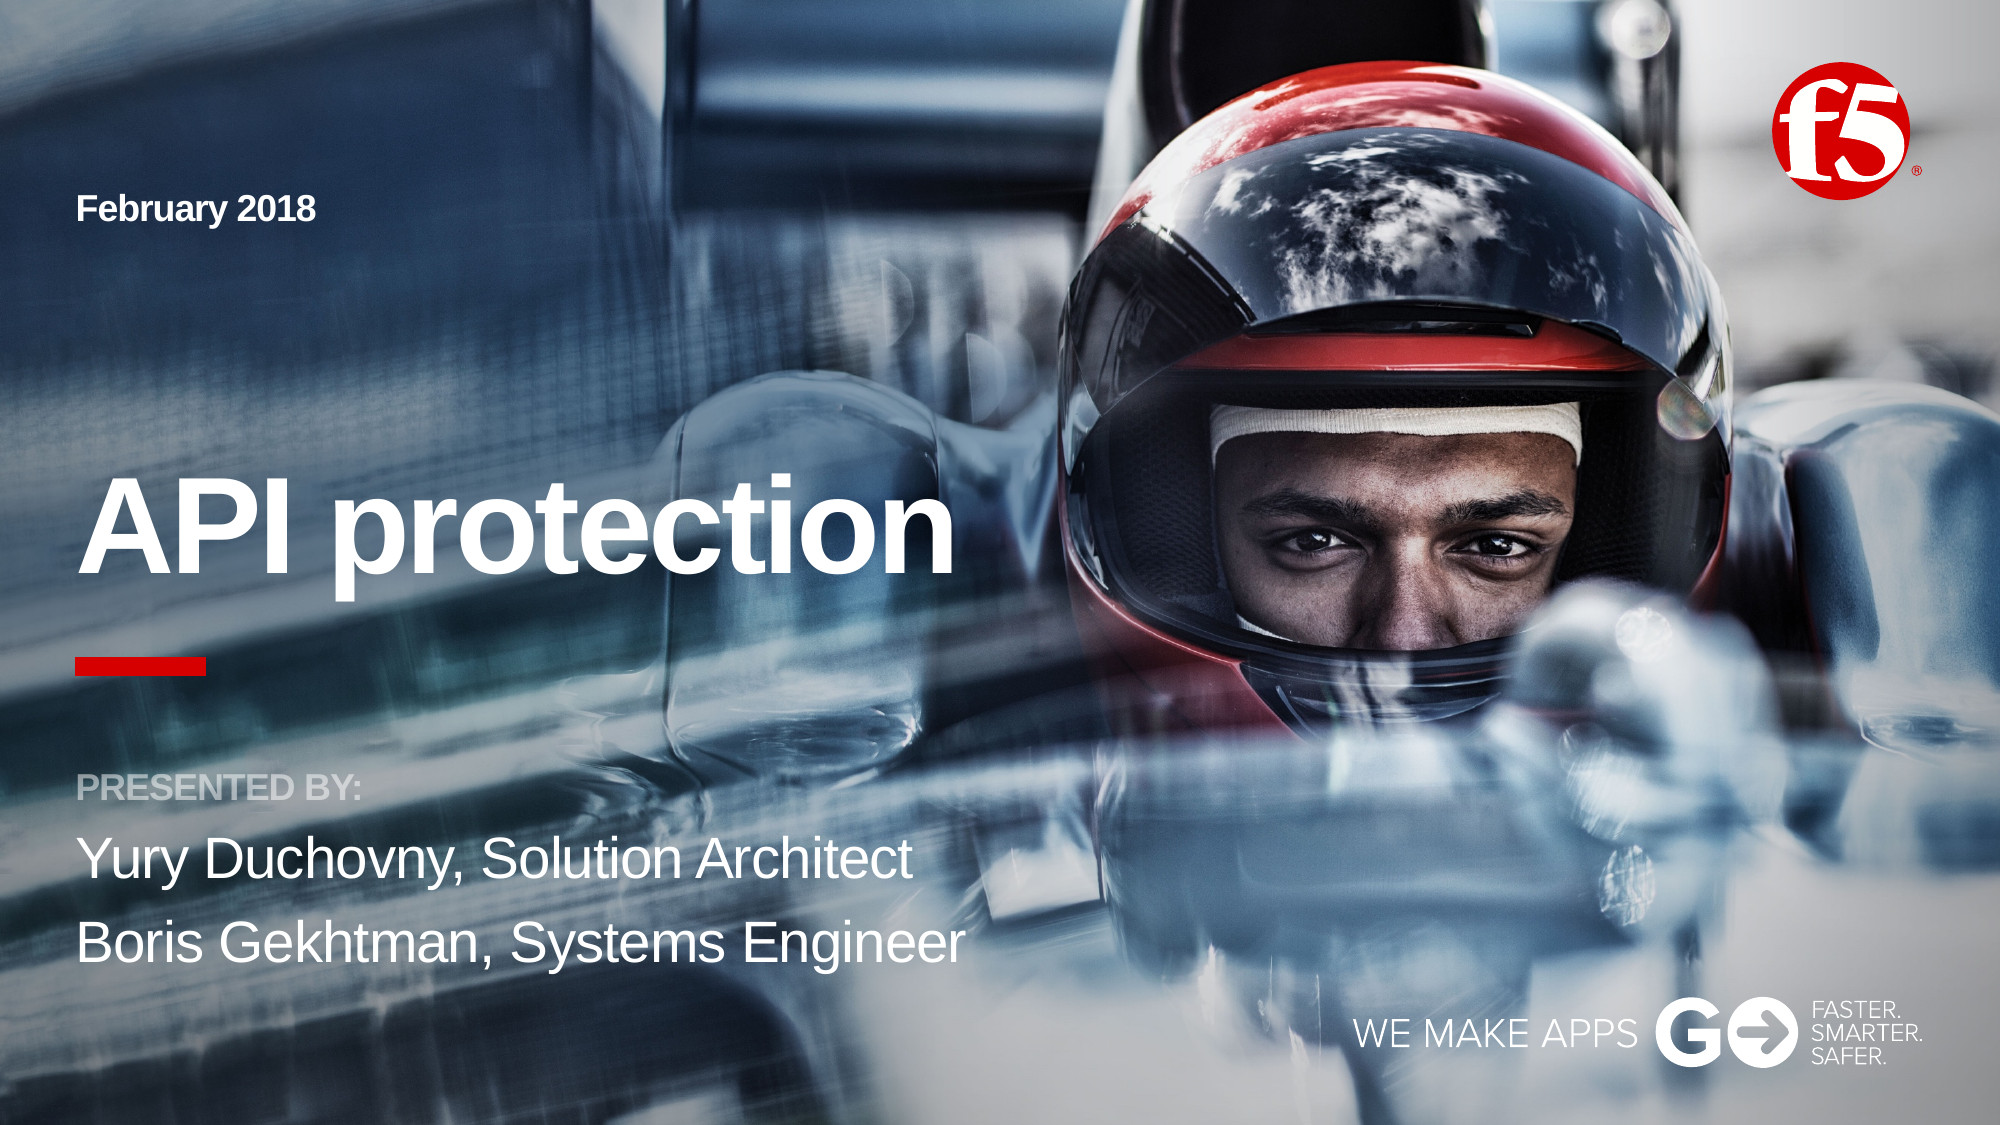

February 2018
# API protection
Yury Duchovny, Solution Architect
Boris Gekhtman, Systems Engineer